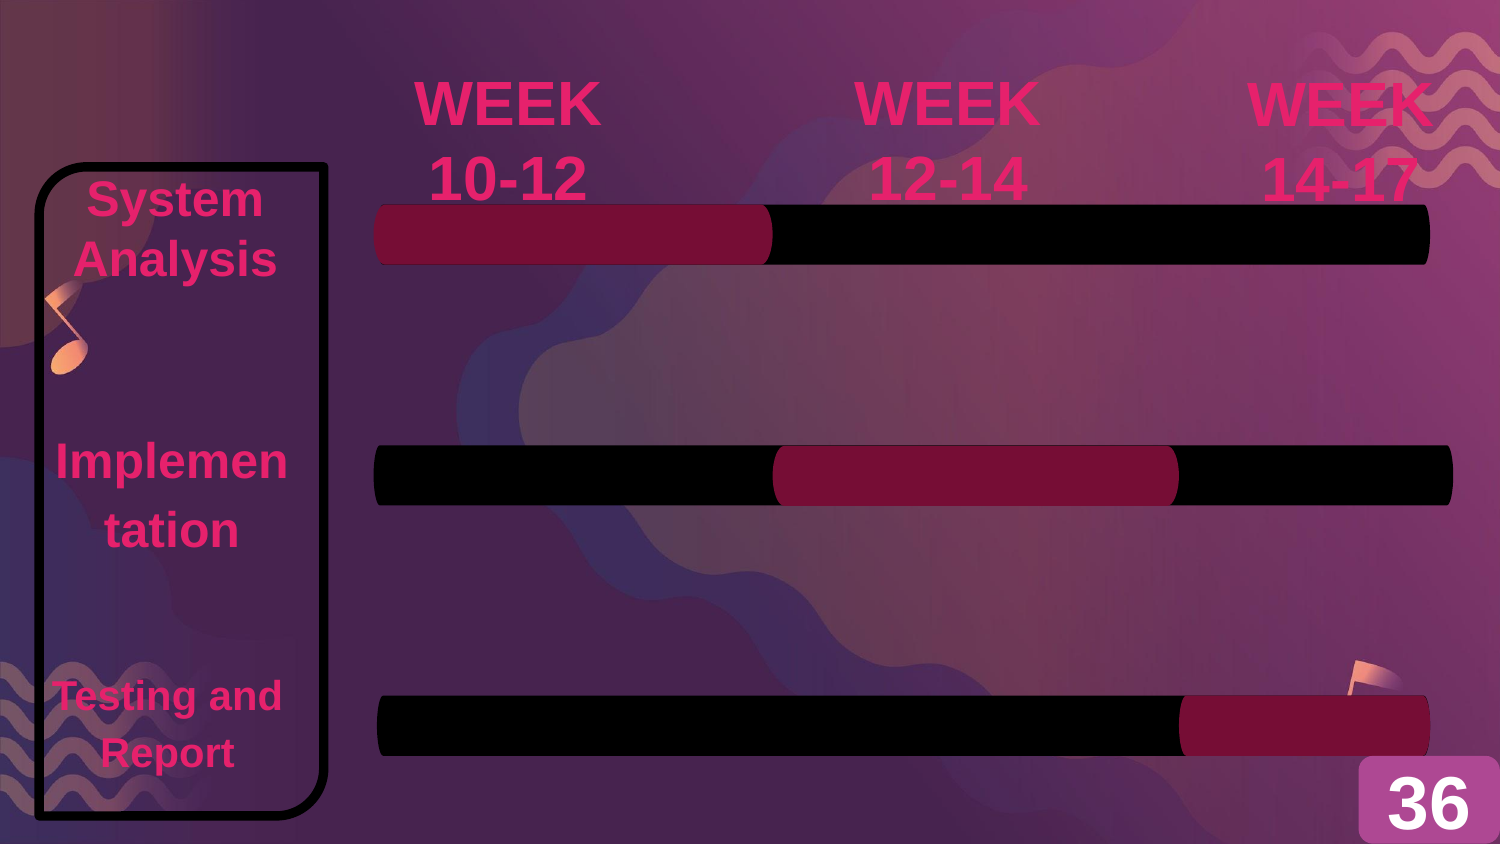

WEEK 10-12
System Analysis

Implementation

Testing and Report

WEEK 12-14
WEEK 14-17

36